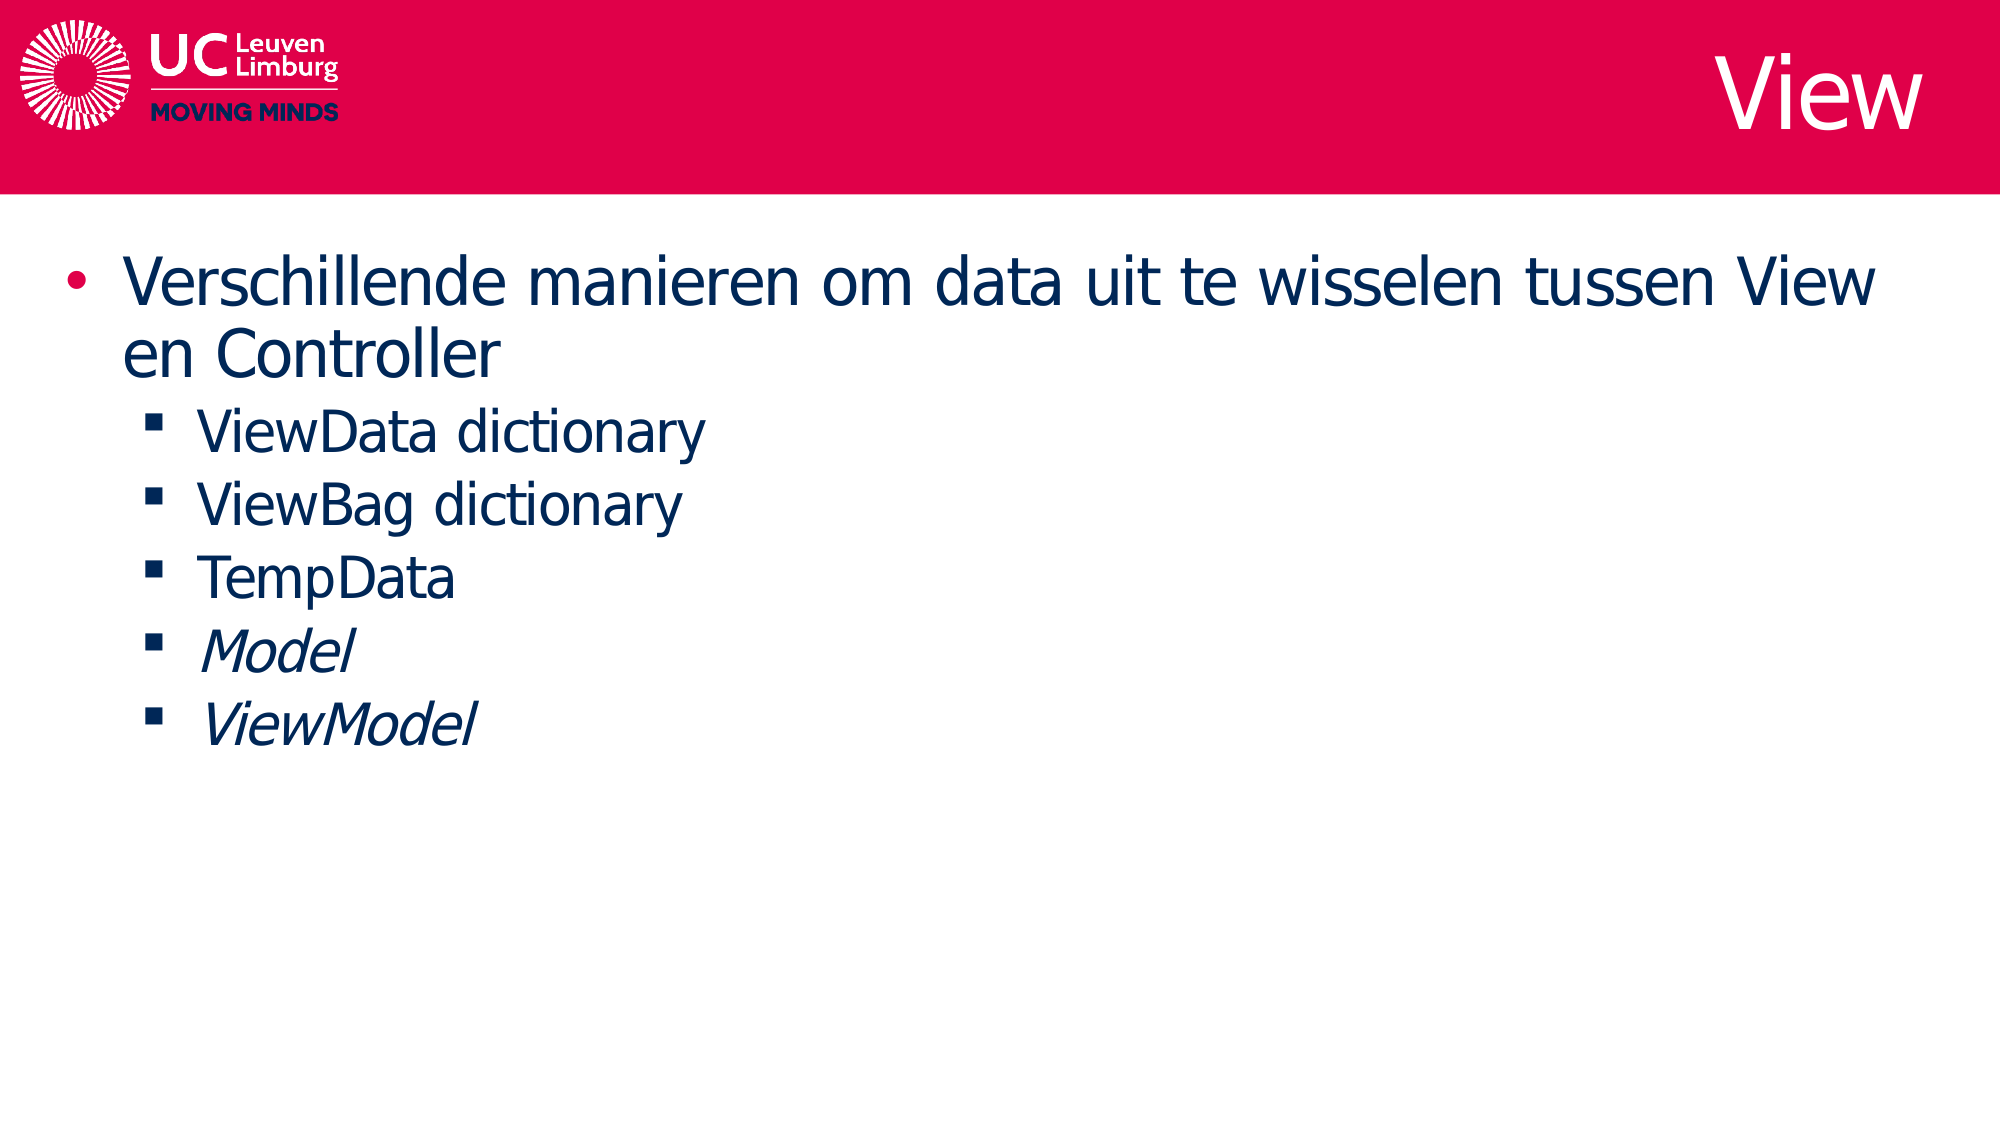

# View
Verschillende manieren om data uit te wisselen tussen View en Controller
ViewData dictionary
ViewBag dictionary
TempData
Model
ViewModel